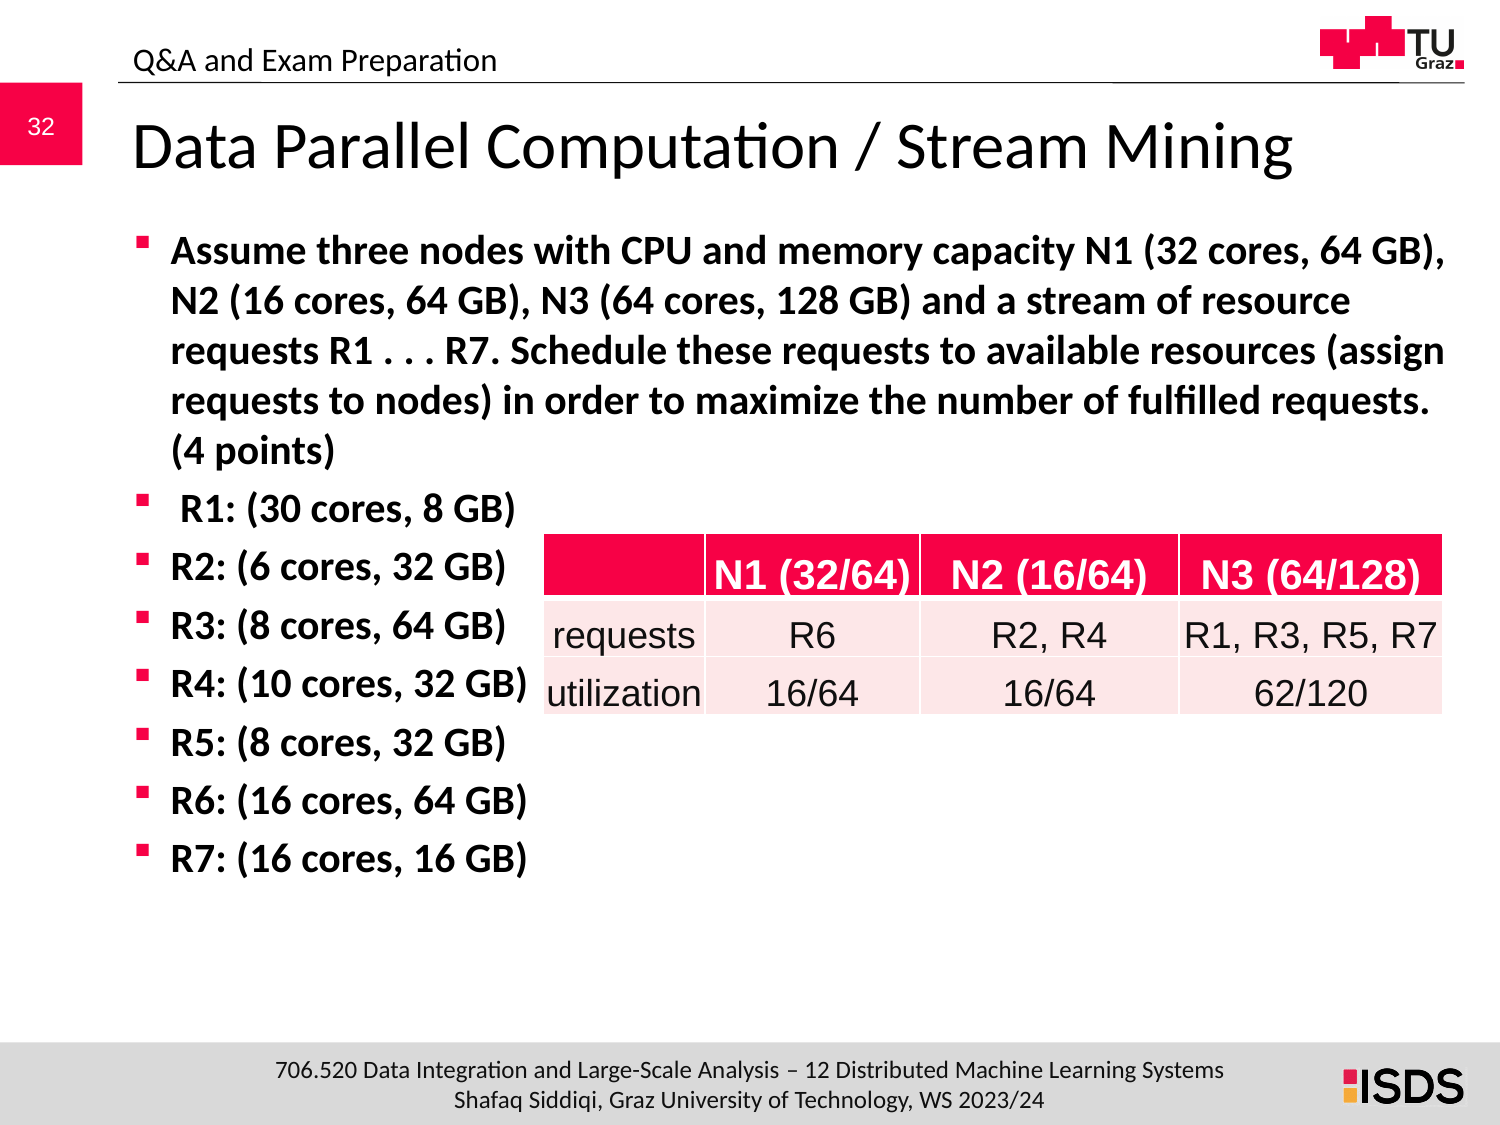

Q&A and Exam Preparation
# Data Parallel Computation / Stream Mining
Assume three nodes with CPU and memory capacity N1 (32 cores, 64 GB), N2 (16 cores, 64 GB), N3 (64 cores, 128 GB) and a stream of resource requests R1 . . . R7. Schedule these requests to available resources (assign requests to nodes) in order to maximize the number of fulfilled requests. (4 points)
 R1: (30 cores, 8 GB)
R2: (6 cores, 32 GB)
R3: (8 cores, 64 GB)
R4: (10 cores, 32 GB)
R5: (8 cores, 32 GB)
R6: (16 cores, 64 GB)
R7: (16 cores, 16 GB)
|  | N1 (32/64) | N2 (16/64) | N3 (64/128) |
| --- | --- | --- | --- |
| requests | R6 | R2, R4 | R1, R3, R5, R7 |
| utilization | 16/64 | 16/64 | 62/120 |